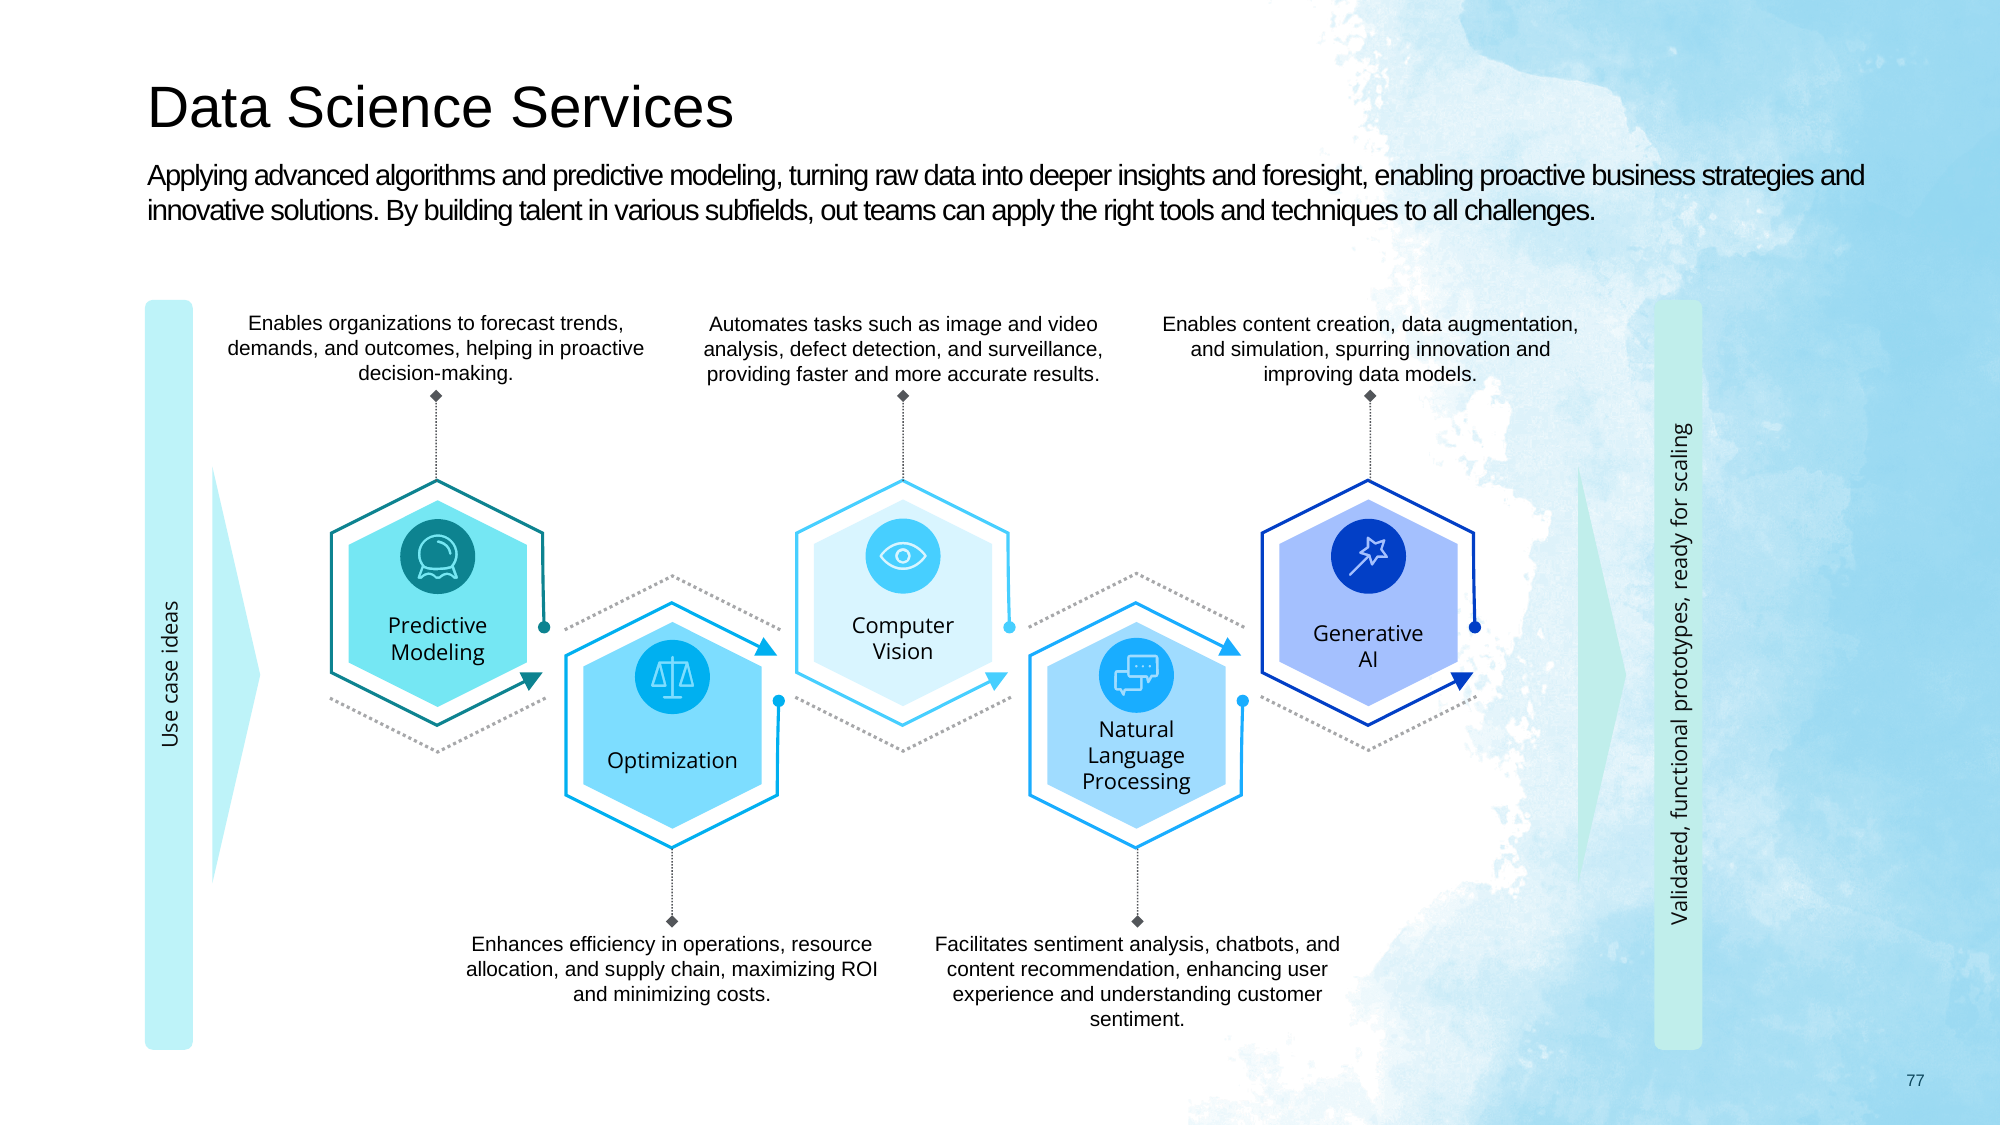

Data Science Services
# Applying advanced algorithms and predictive modeling, turning raw data into deeper insights and foresight, enabling proactive business strategies and innovative solutions. By building talent in various subfields, out teams can apply the right tools and techniques to all challenges.
Use case ideas
Validated, functional prototypes, ready for scaling
Enables organizations to forecast trends, demands, and outcomes, helping in proactive decision-making.
Automates tasks such as image and video analysis, defect detection, and surveillance, providing faster and more accurate results.
Enables content creation, data augmentation, and simulation, spurring innovation and improving data models.

Computer Vision
Predictive Modeling
Generative AI

Natural Language Processing
Optimization
Facilitates sentiment analysis, chatbots, and content recommendation, enhancing user experience and understanding customer sentiment.
Enhances efficiency in operations, resource allocation, and supply chain, maximizing ROI and minimizing costs.